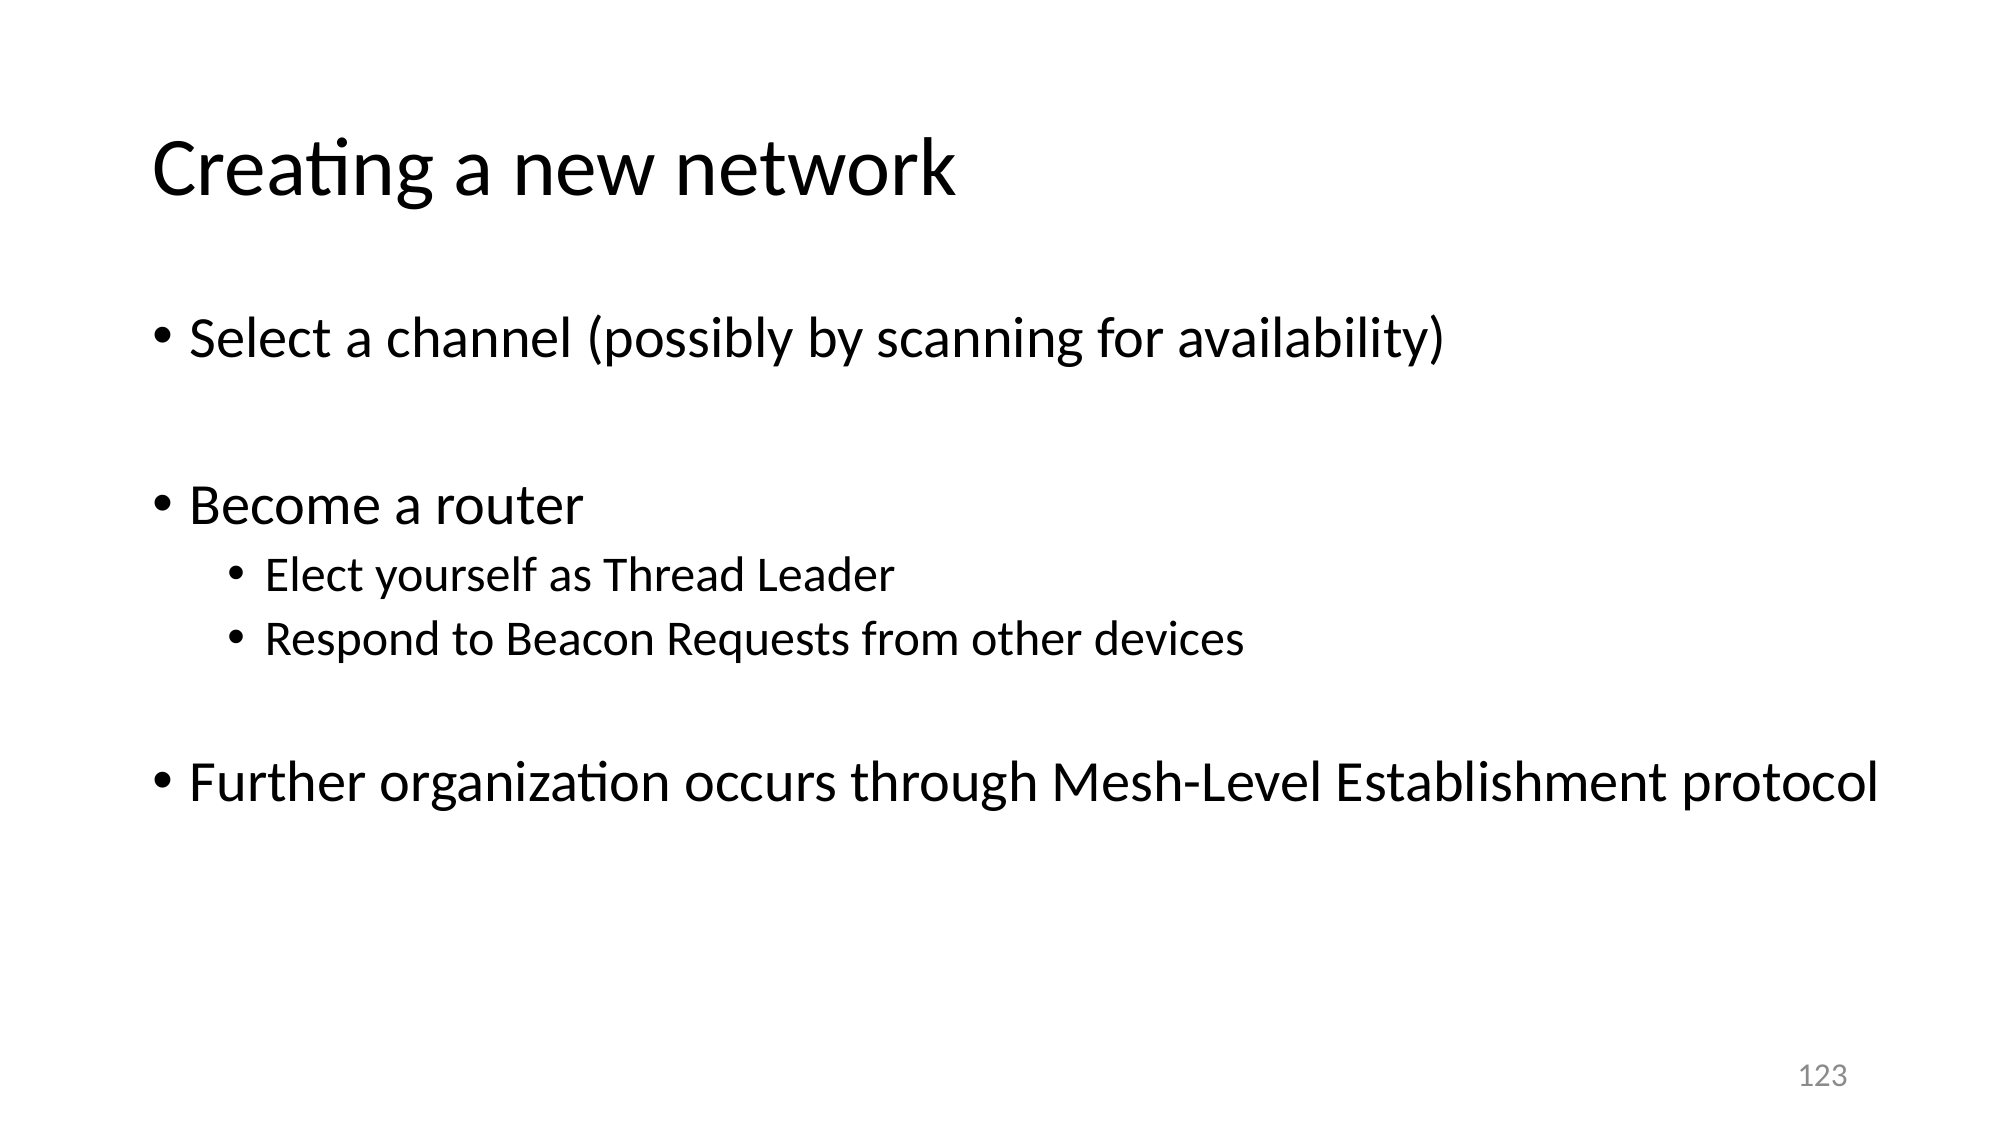

# Creating a new network
Select a channel (possibly by scanning for availability)

Become a router
Elect yourself as Thread Leader
Respond to Beacon Requests from other devices

Further organization occurs through Mesh-Level Establishment protocol
123